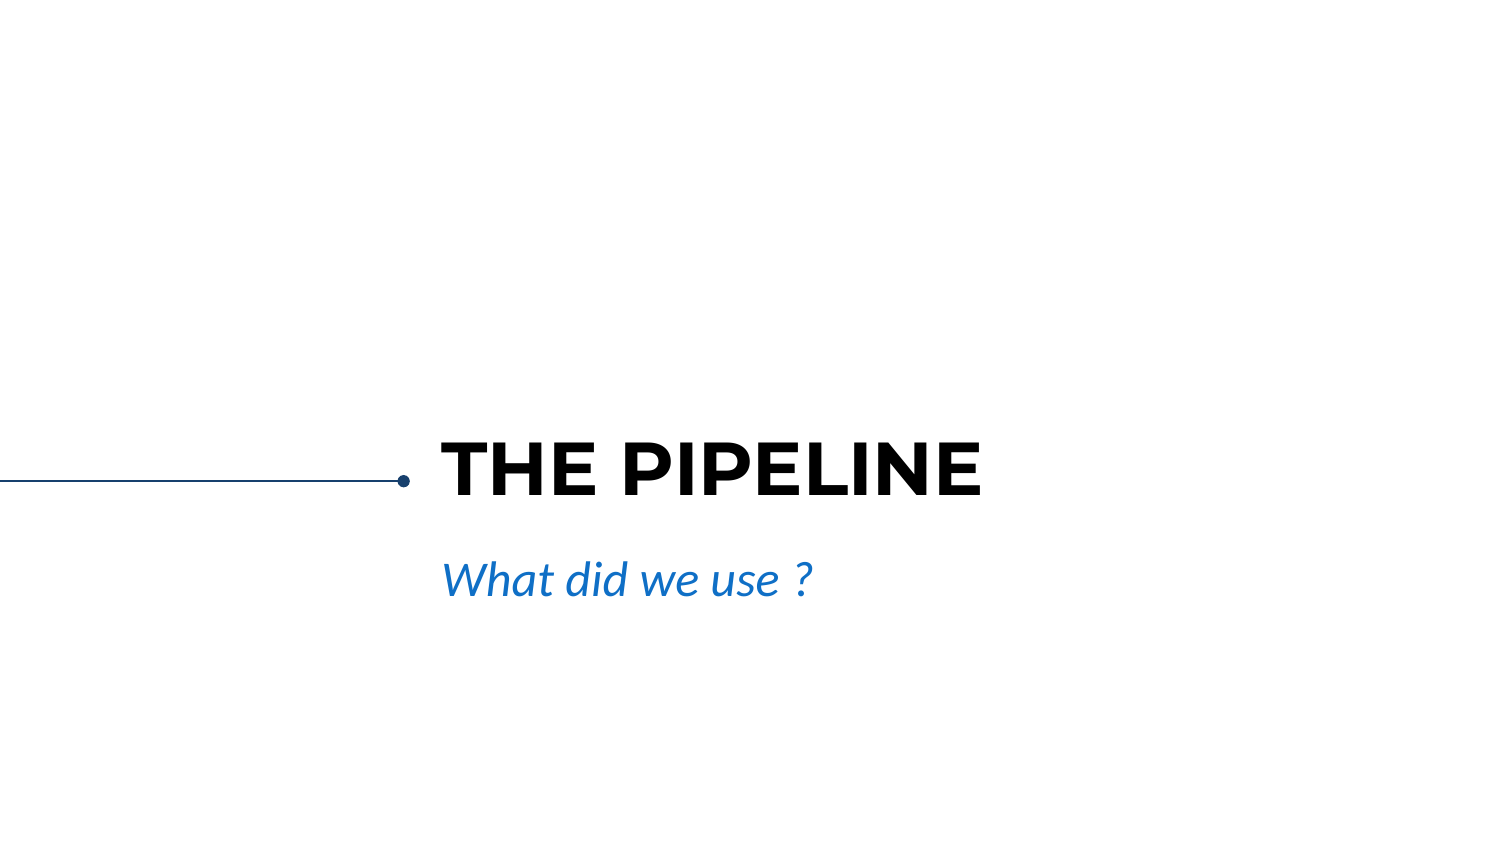

# THE PIPELINE
What did we use ?